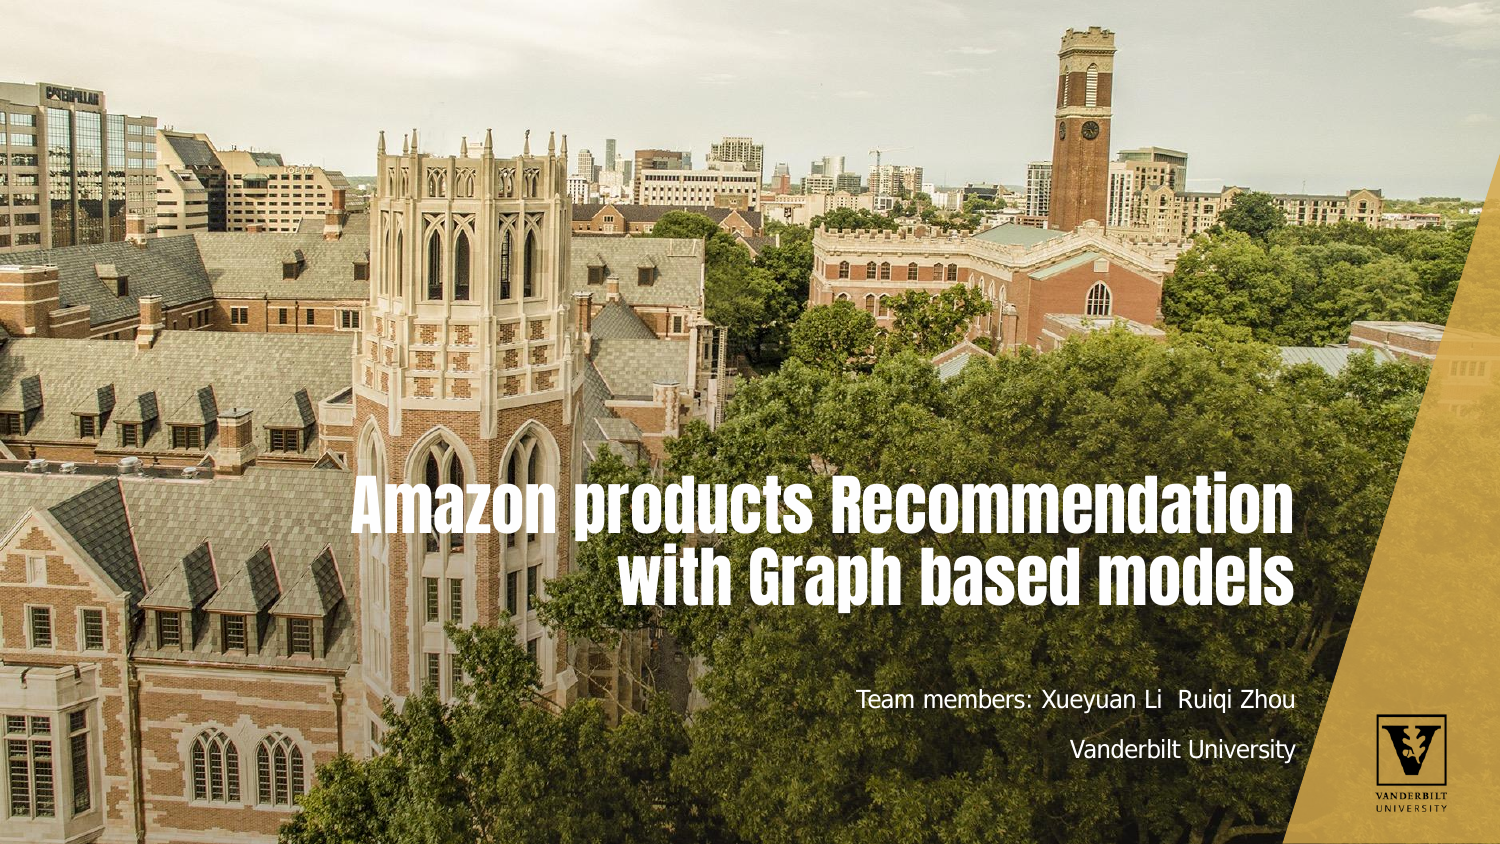

# Amazon products Recommendation
 with Graph based models

Team members: Xueyuan Li  Ruiqi Zhou
Vanderbilt University